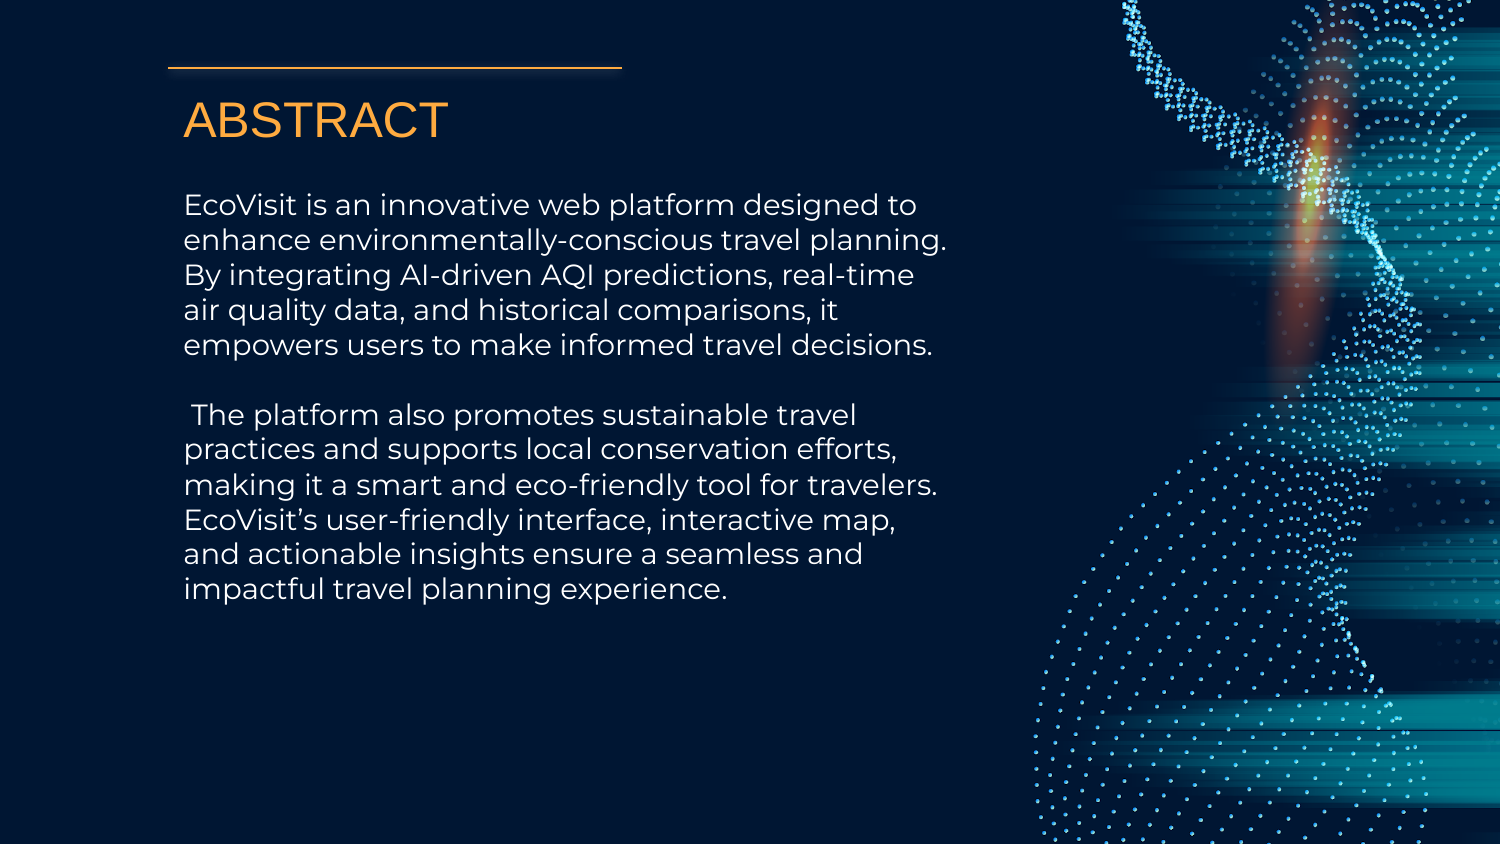

# ABSTRACT
EcoVisit is an innovative web platform designed to enhance environmentally-conscious travel planning. By integrating AI-driven AQI predictions, real-time air quality data, and historical comparisons, it empowers users to make informed travel decisions.

 The platform also promotes sustainable travel practices and supports local conservation efforts, making it a smart and eco-friendly tool for travelers.
EcoVisit’s user-friendly interface, interactive map, and actionable insights ensure a seamless and impactful travel planning experience.